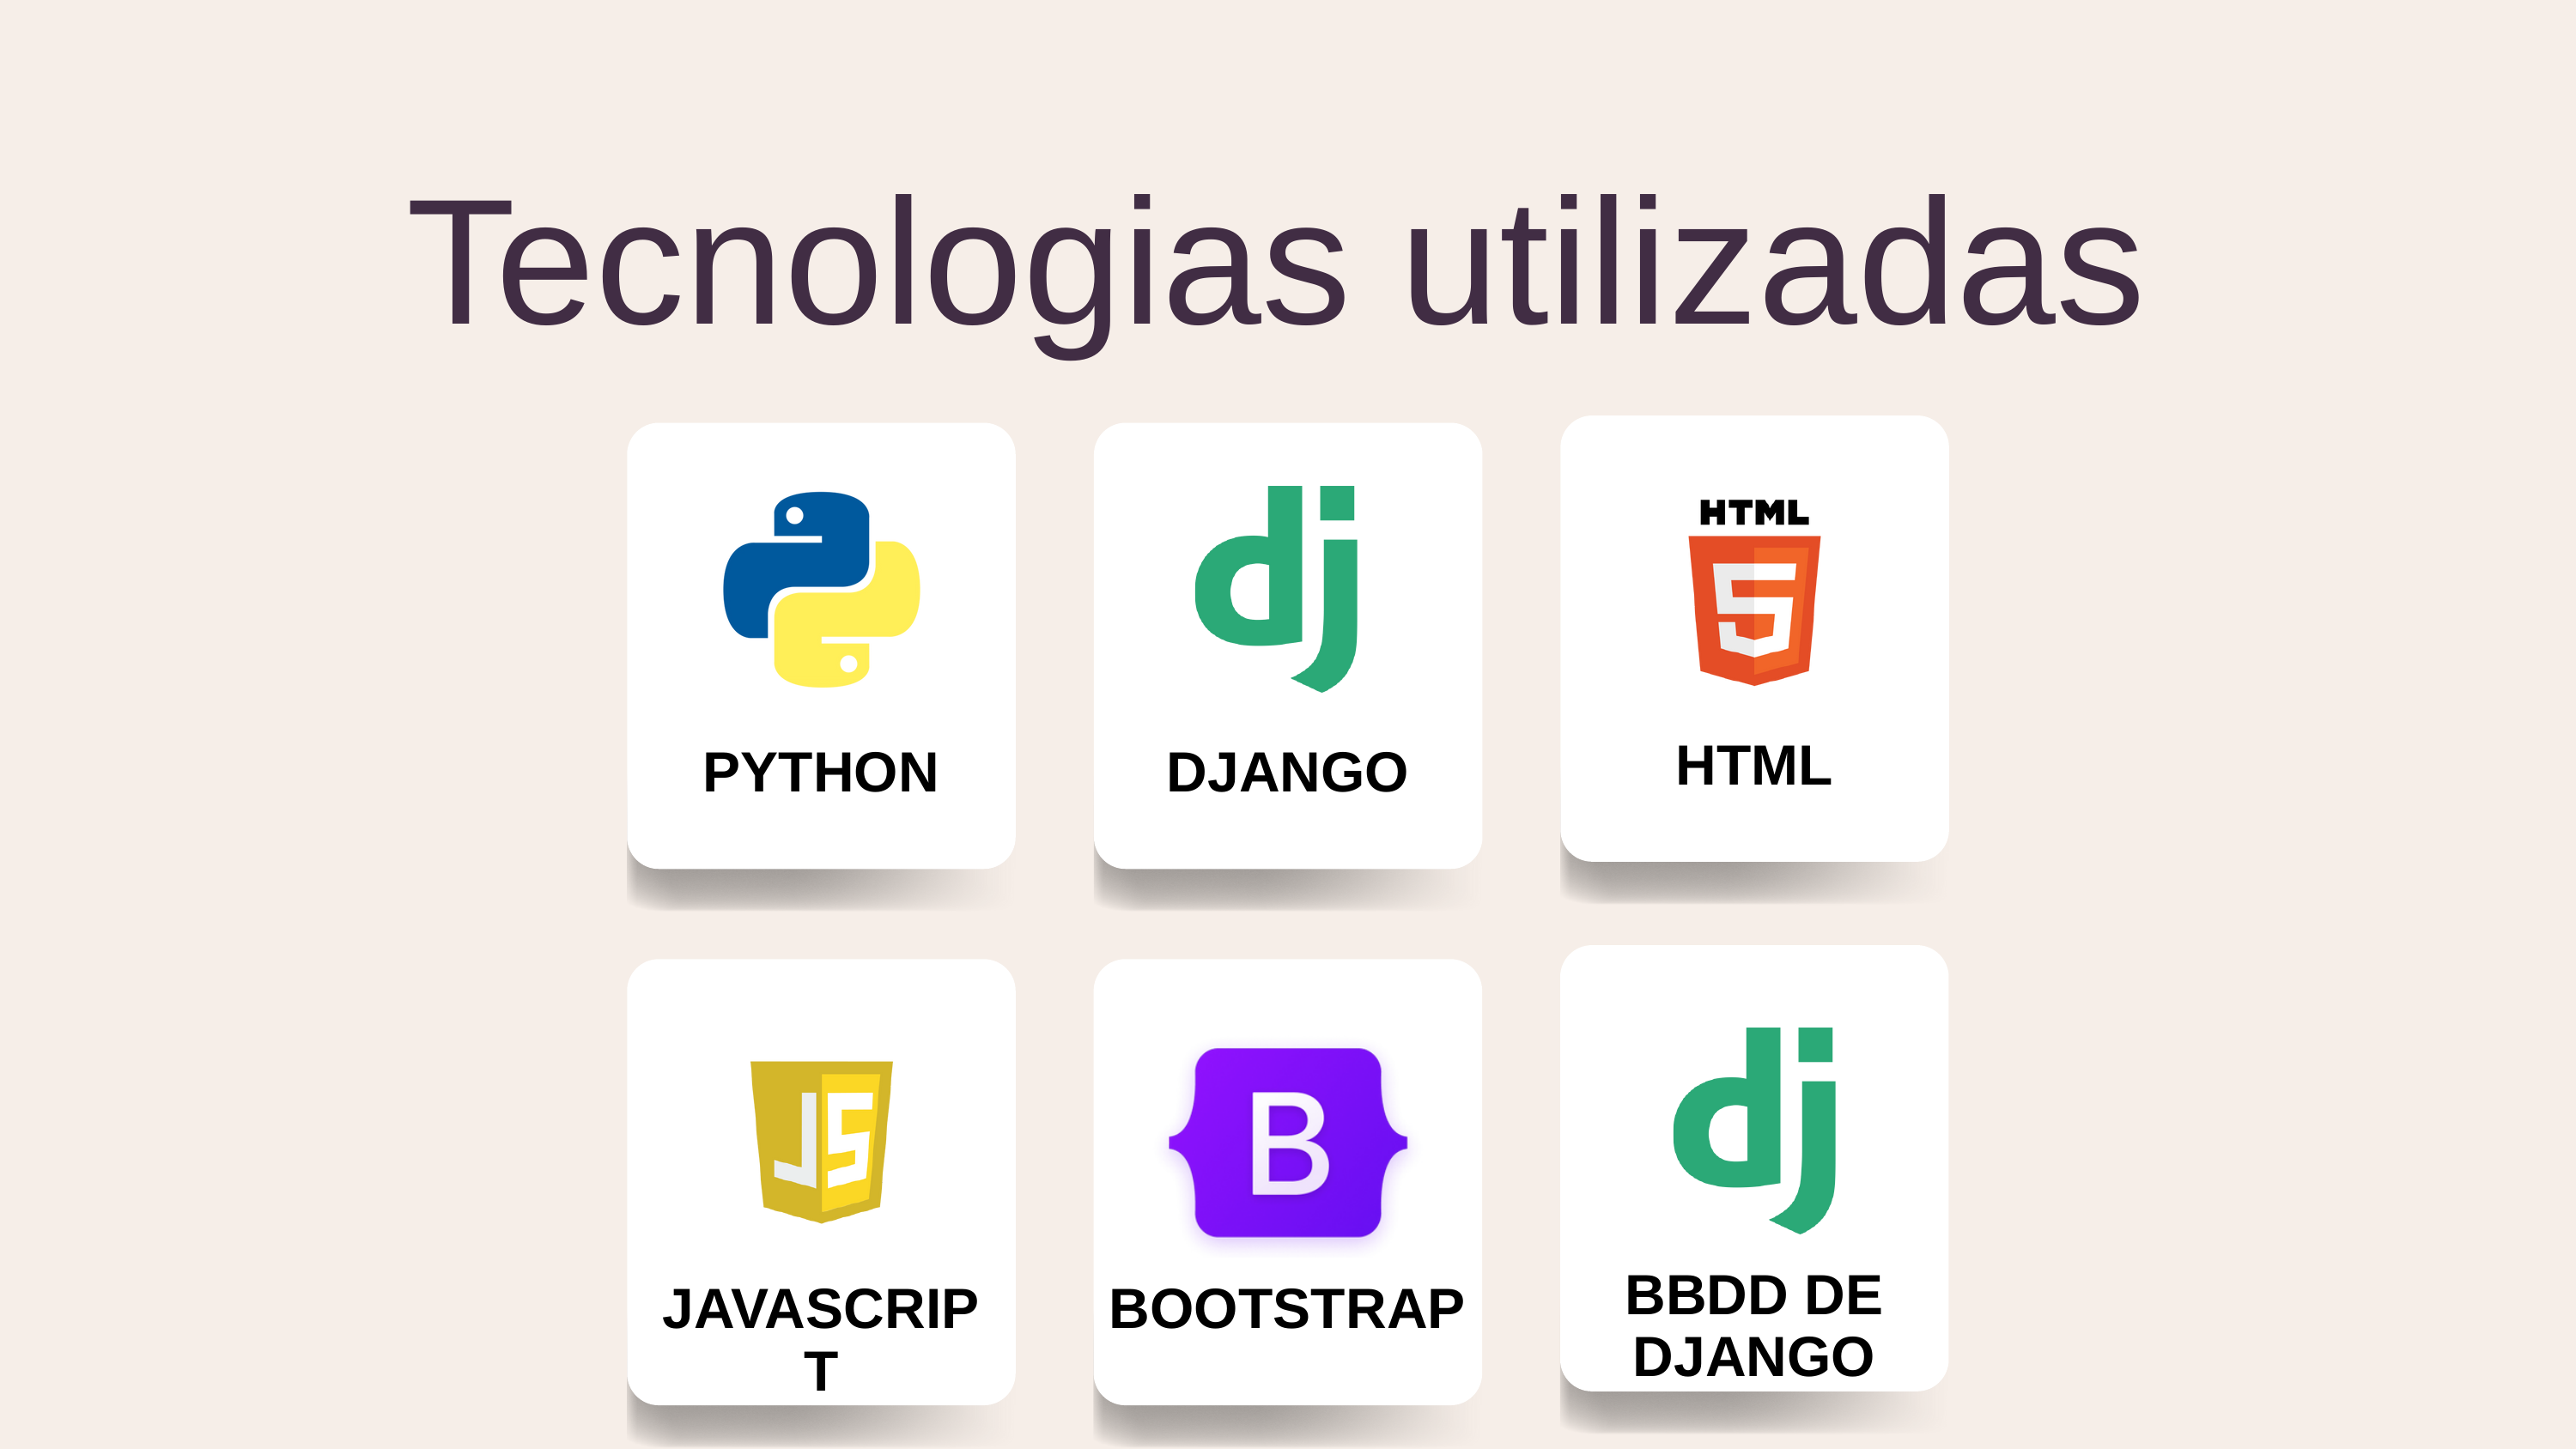

Tecnologias utilizadas

HTML
PYTHON
DJANGO

BBDD DE DJANGO
JAVASCRIPT
BOOTSTRAP